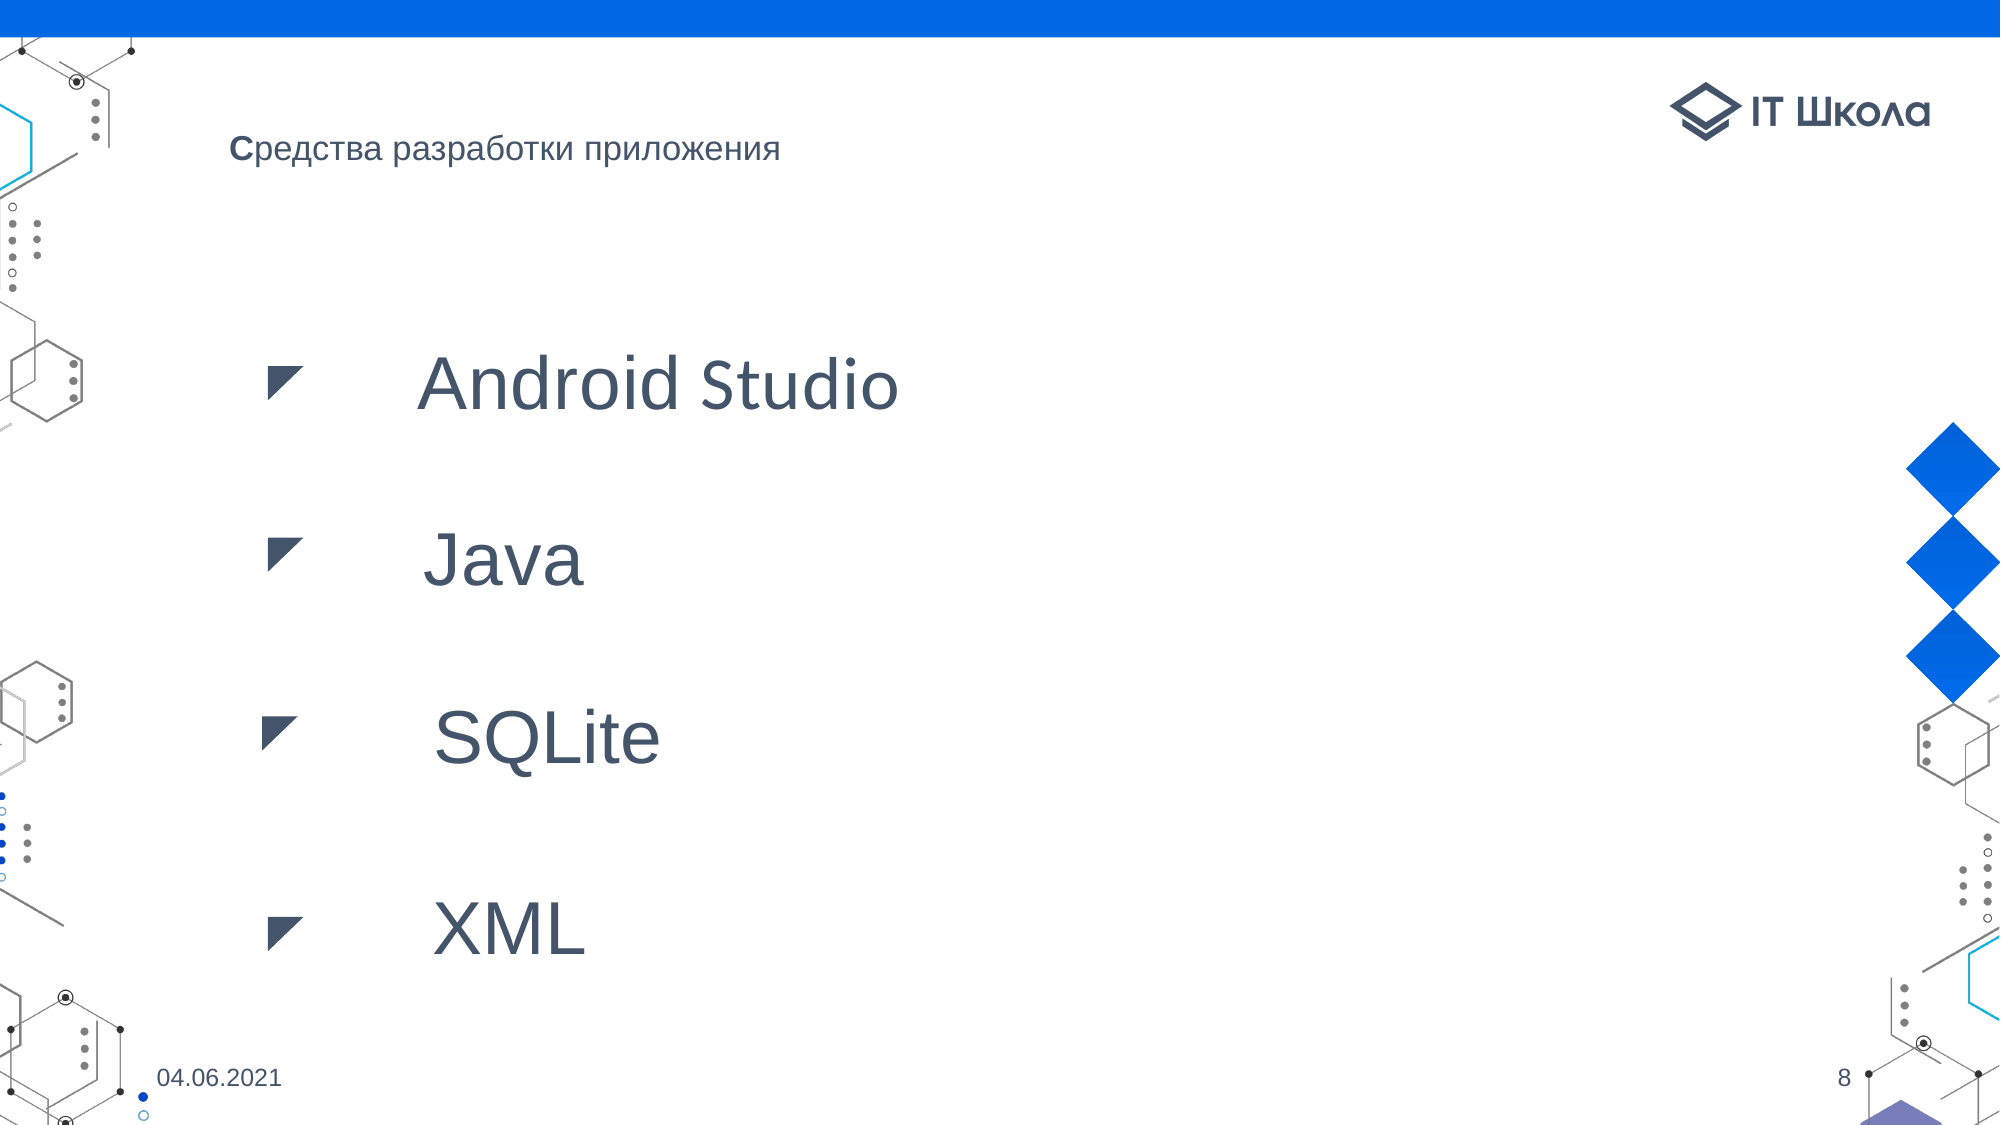

# Средства разработки приложения
Android Studio

Java
Текст слайда

SQLite

XML

04.06.2021
8